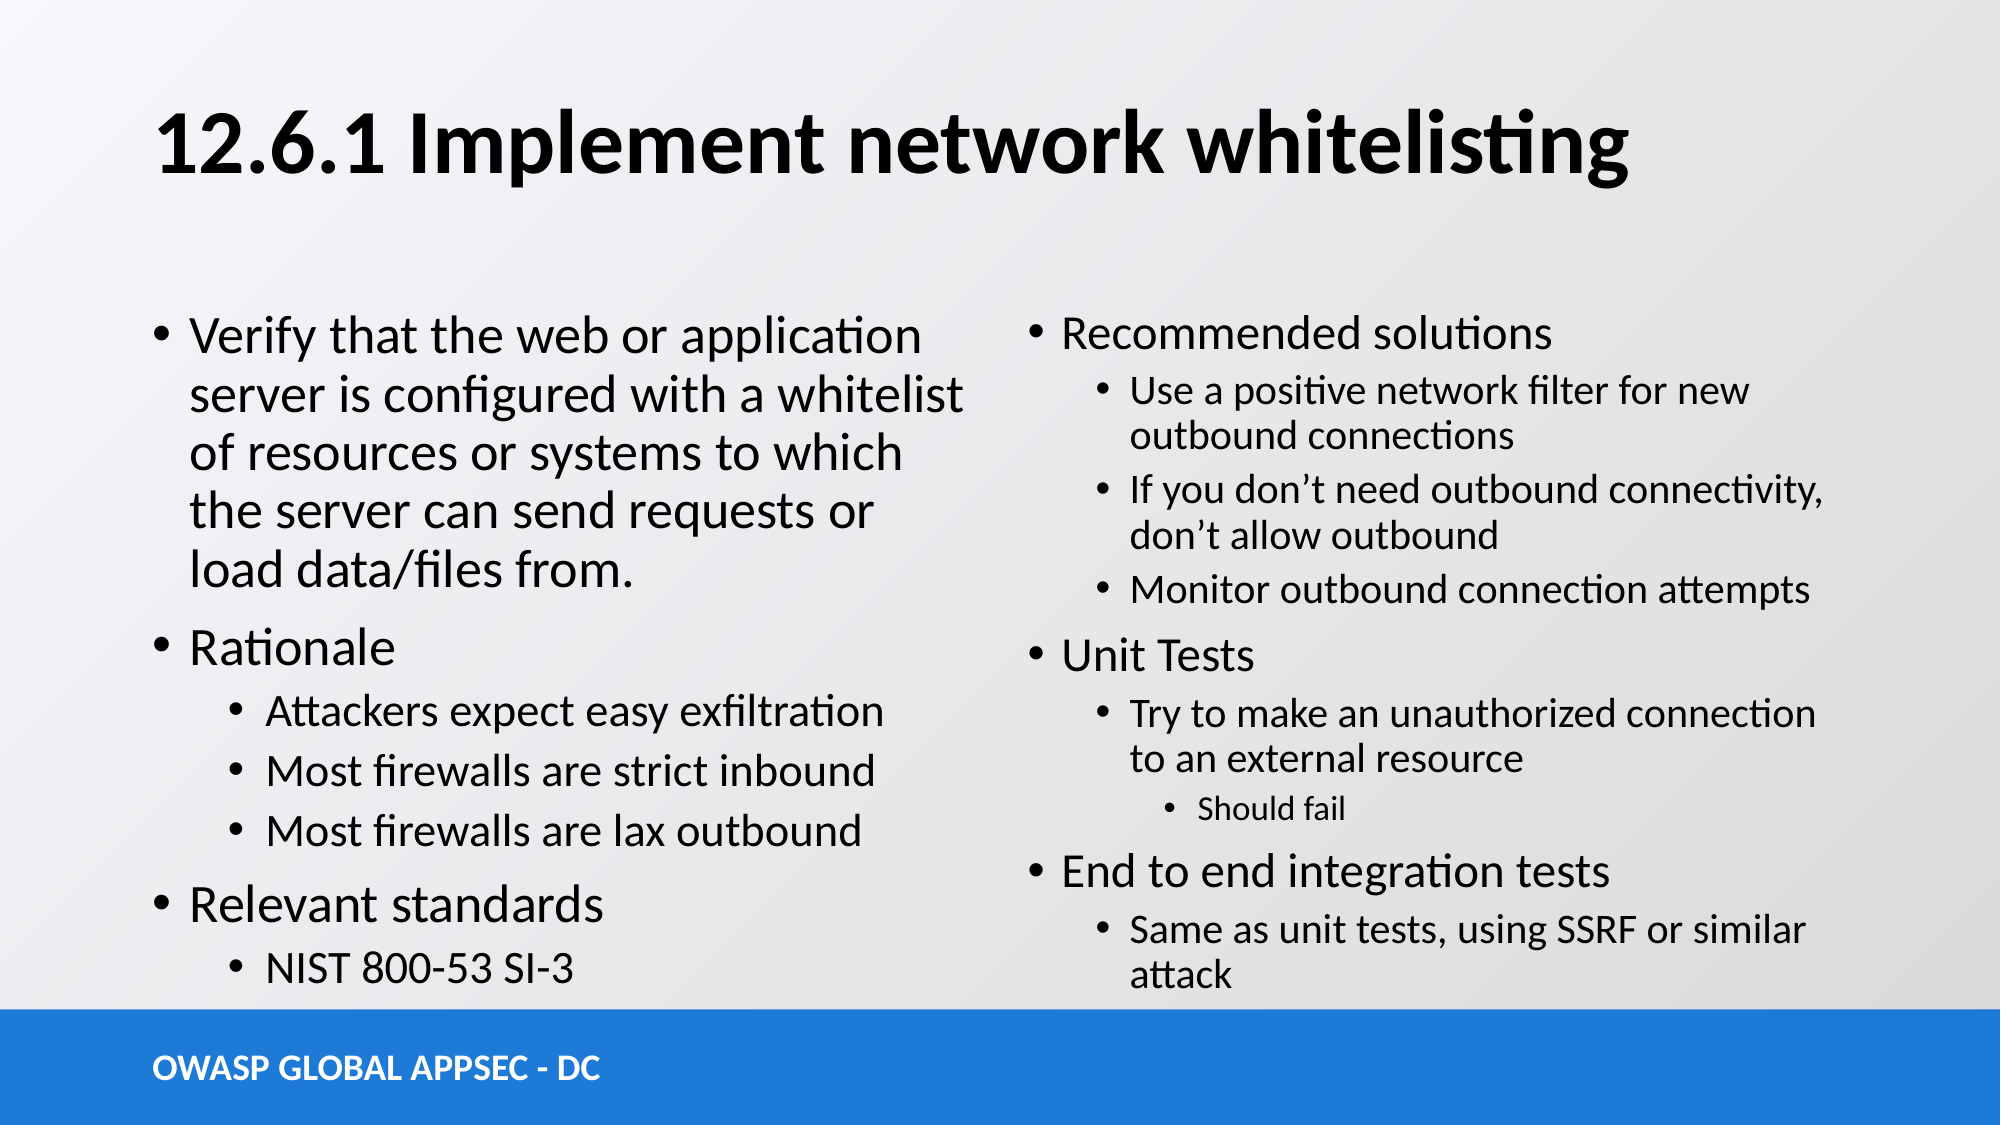

# 12.6.1 Implement network whitelisting
Verify that the web or application server is configured with a whitelist of resources or systems to which the server can send requests or load data/files from.
Rationale
Attackers expect easy exfiltration
Most firewalls are strict inbound
Most firewalls are lax outbound
Relevant standards
NIST 800-53 SI-3

Recommended solutions
Use a positive network filter for new outbound connections
If you don’t need outbound connectivity, don’t allow outbound
Monitor outbound connection attempts
Unit Tests
Try to make an unauthorized connection to an external resource
Should fail
End to end integration tests
Same as unit tests, using SSRF or similar attack